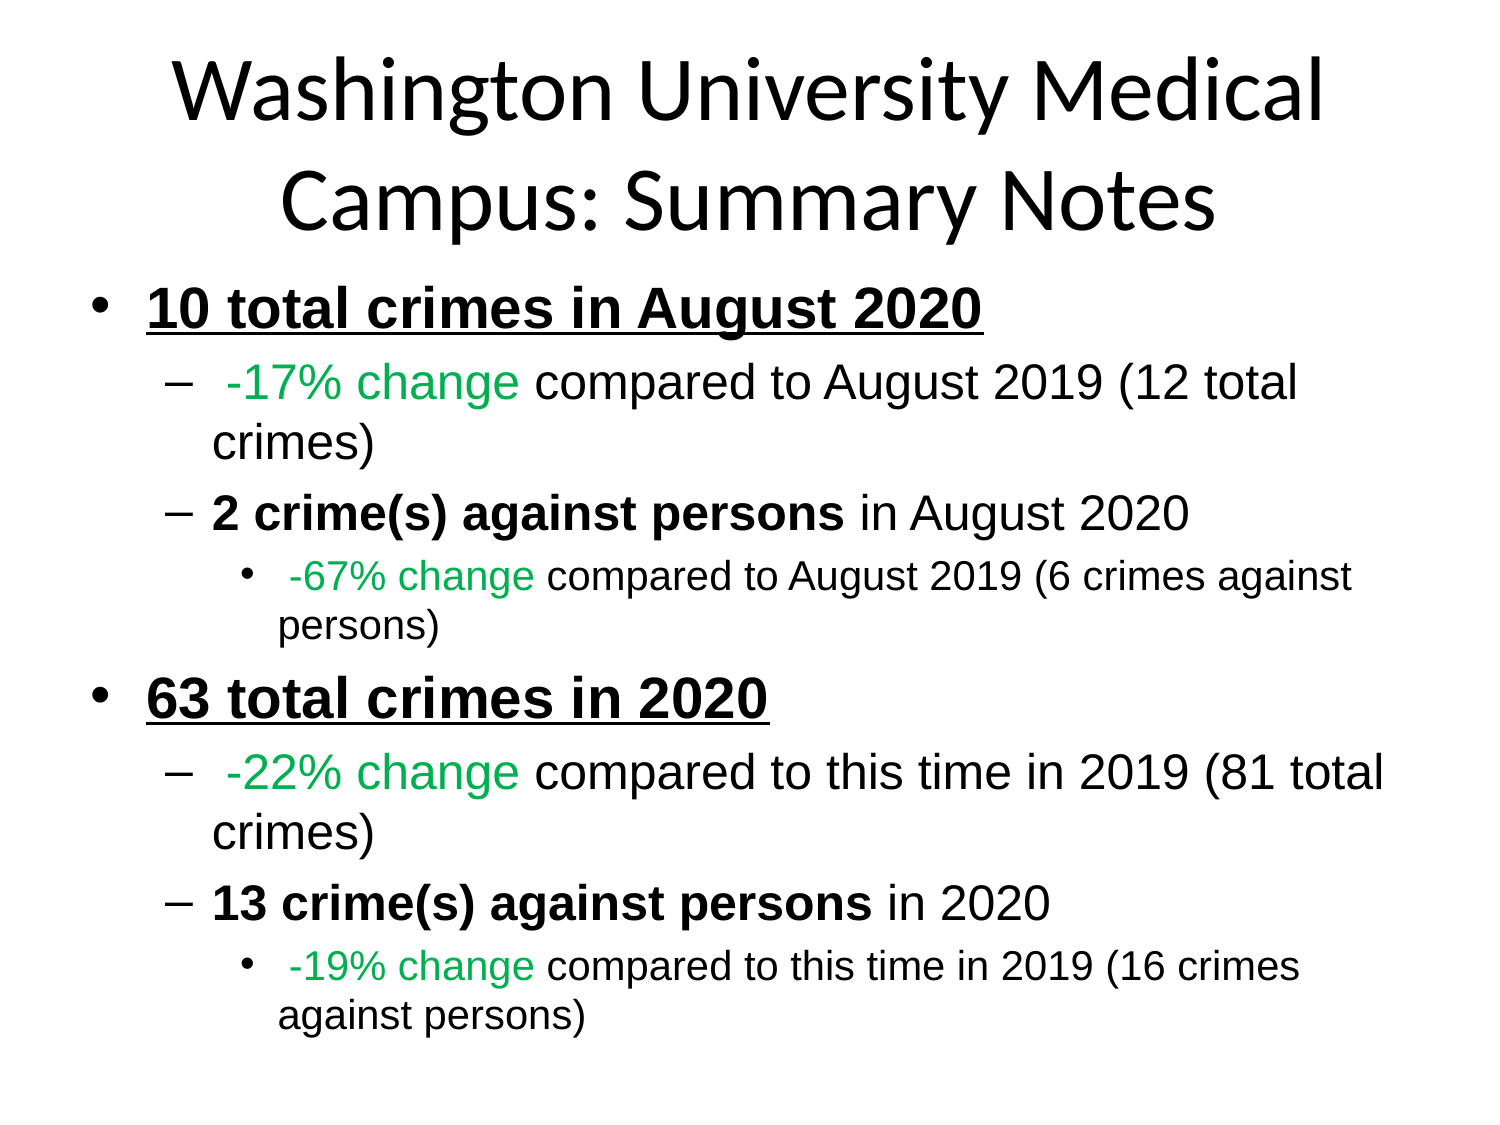

# Washington University Medical Campus: Summary Notes
10 total crimes in August 2020
 -17% change compared to August 2019 (12 total crimes)
2 crime(s) against persons in August 2020
 -67% change compared to August 2019 (6 crimes against persons)
63 total crimes in 2020
 -22% change compared to this time in 2019 (81 total crimes)
13 crime(s) against persons in 2020
 -19% change compared to this time in 2019 (16 crimes against persons)